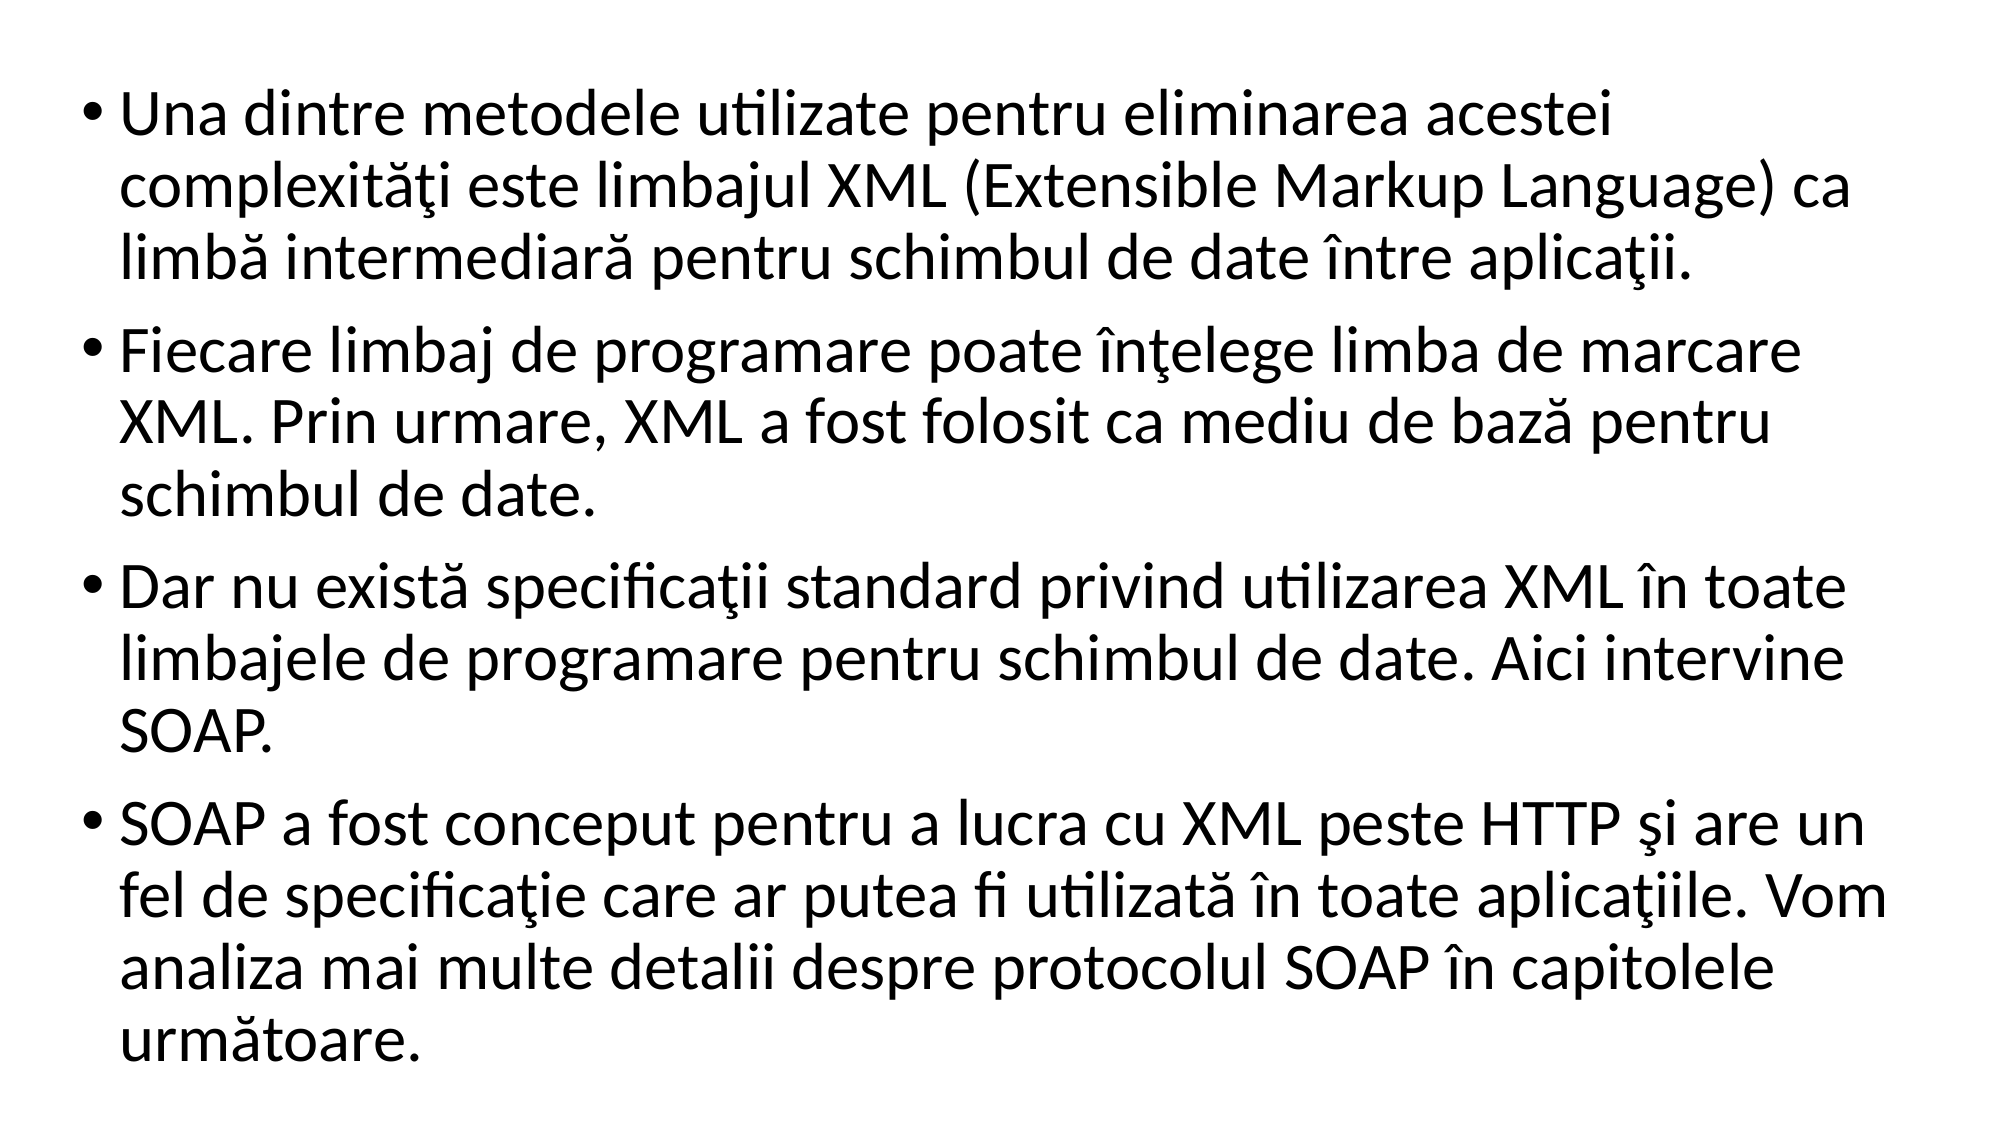

Una dintre metodele utilizate pentru eliminarea acestei complexităţi este limbajul XML (Extensible Markup Language) ca limbă intermediară pentru schimbul de date între aplicaţii.
Fiecare limbaj de programare poate înţelege limba de marcare XML. Prin urmare, XML a fost folosit ca mediu de bază pentru schimbul de date.
Dar nu există specificaţii standard privind utilizarea XML în toate limbajele de programare pentru schimbul de date. Aici intervine SOAP.
SOAP a fost conceput pentru a lucra cu XML peste HTTP şi are un fel de specificaţie care ar putea fi utilizată în toate aplicaţiile. Vom analiza mai multe detalii despre protocolul SOAP în capitolele următoare.